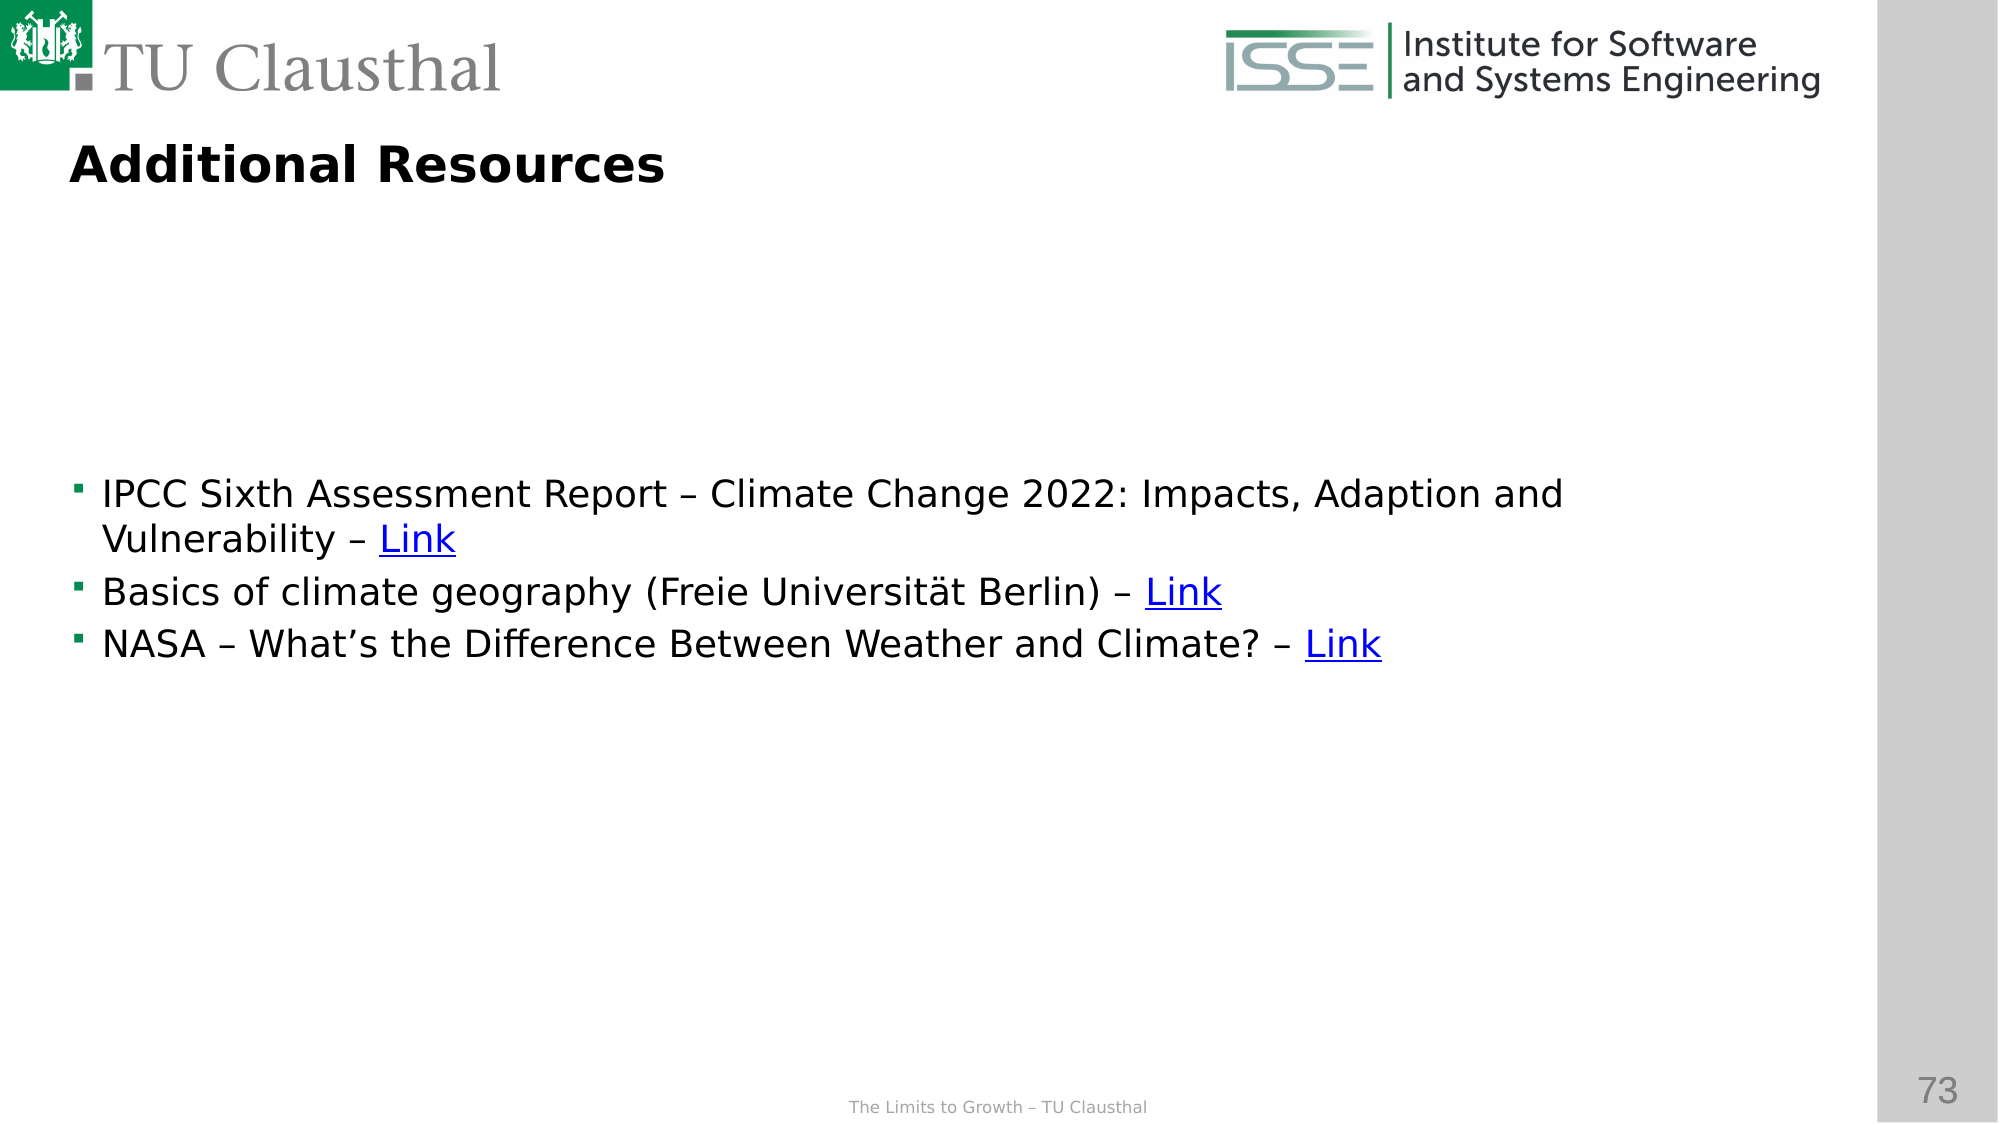

Additional Resources
IPCC Sixth Assessment Report – Climate Change 2022: Impacts, Adaption and Vulnerability – Link
Basics of climate geography (Freie Universität Berlin) – Link
NASA – What’s the Difference Between Weather and Climate? – Link